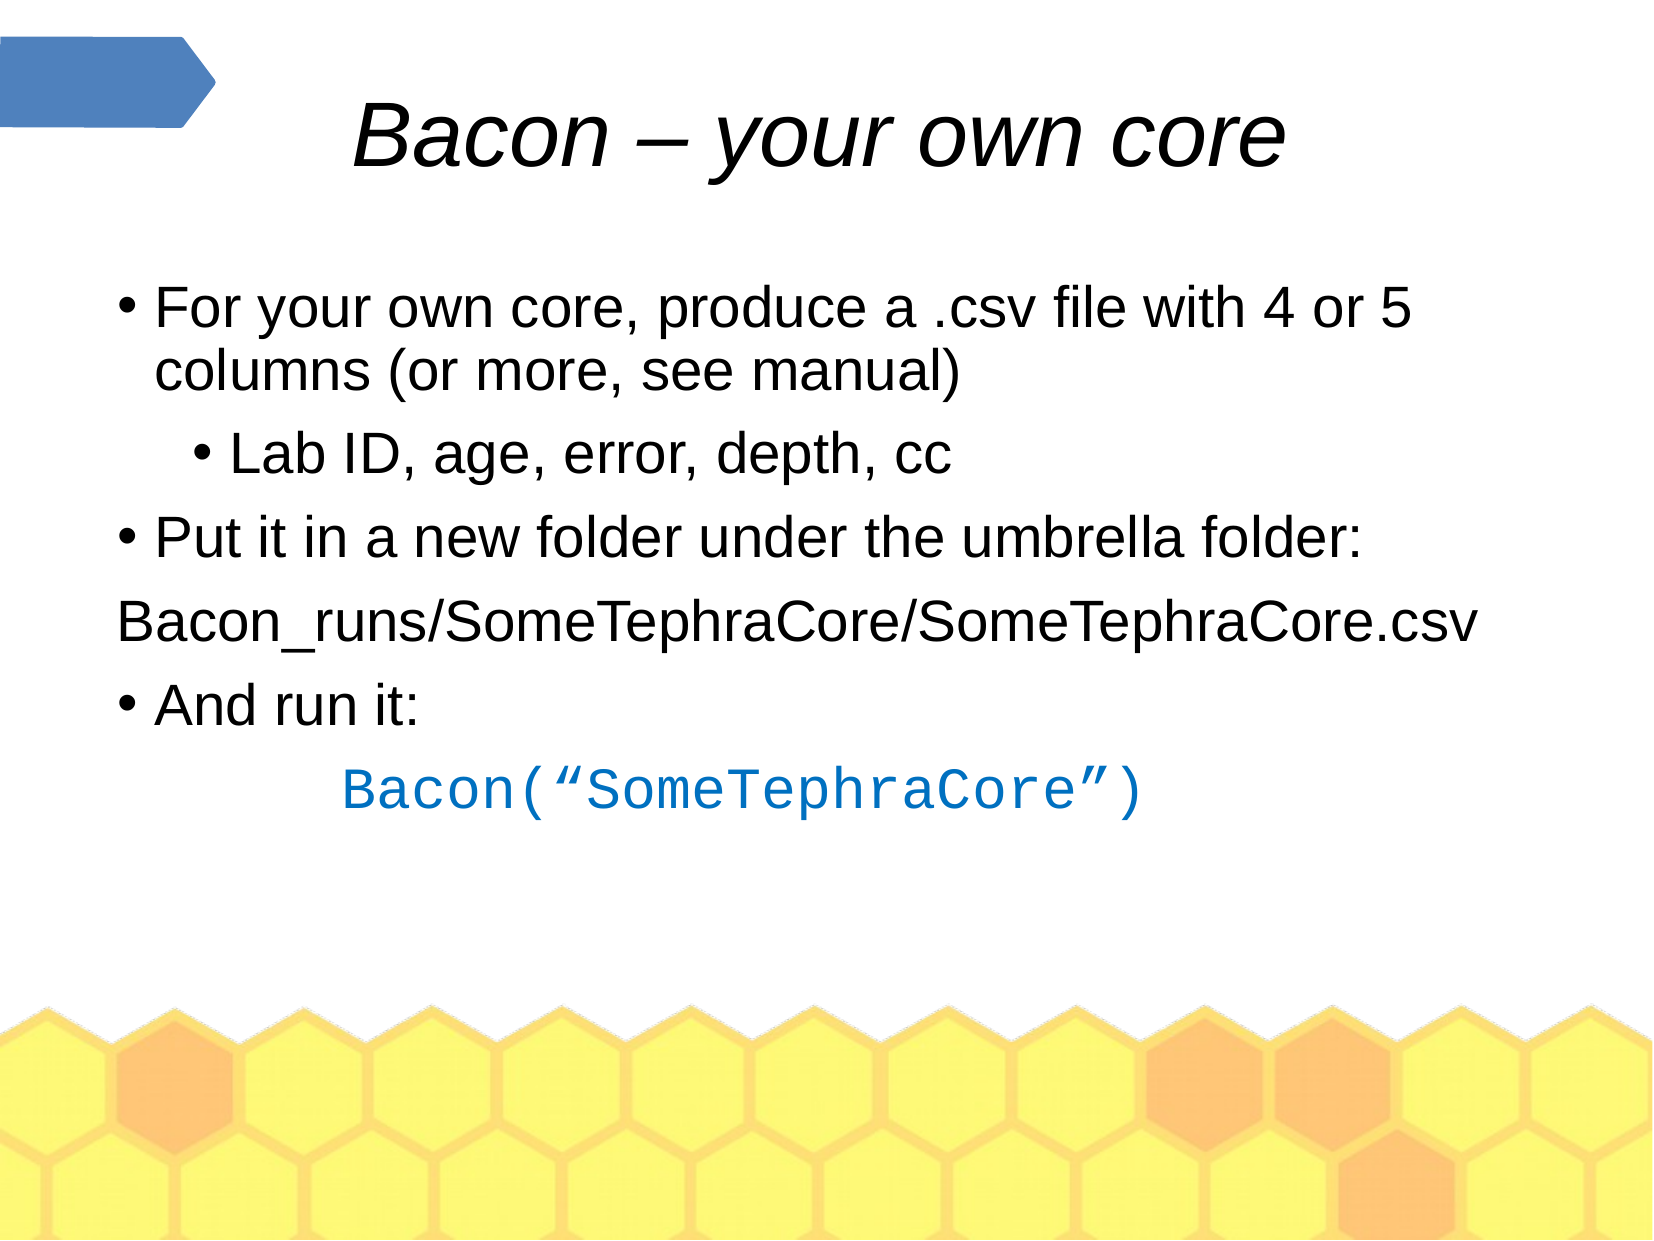

Bacon – your own core
For your own core, produce a .csv file with 4 or 5 columns (or more, see manual)
Lab ID, age, error, depth, cc
Put it in a new folder under the umbrella folder:
Bacon_runs/SomeTephraCore/SomeTephraCore.csv
And run it:
	Bacon(“SomeTephraCore”)